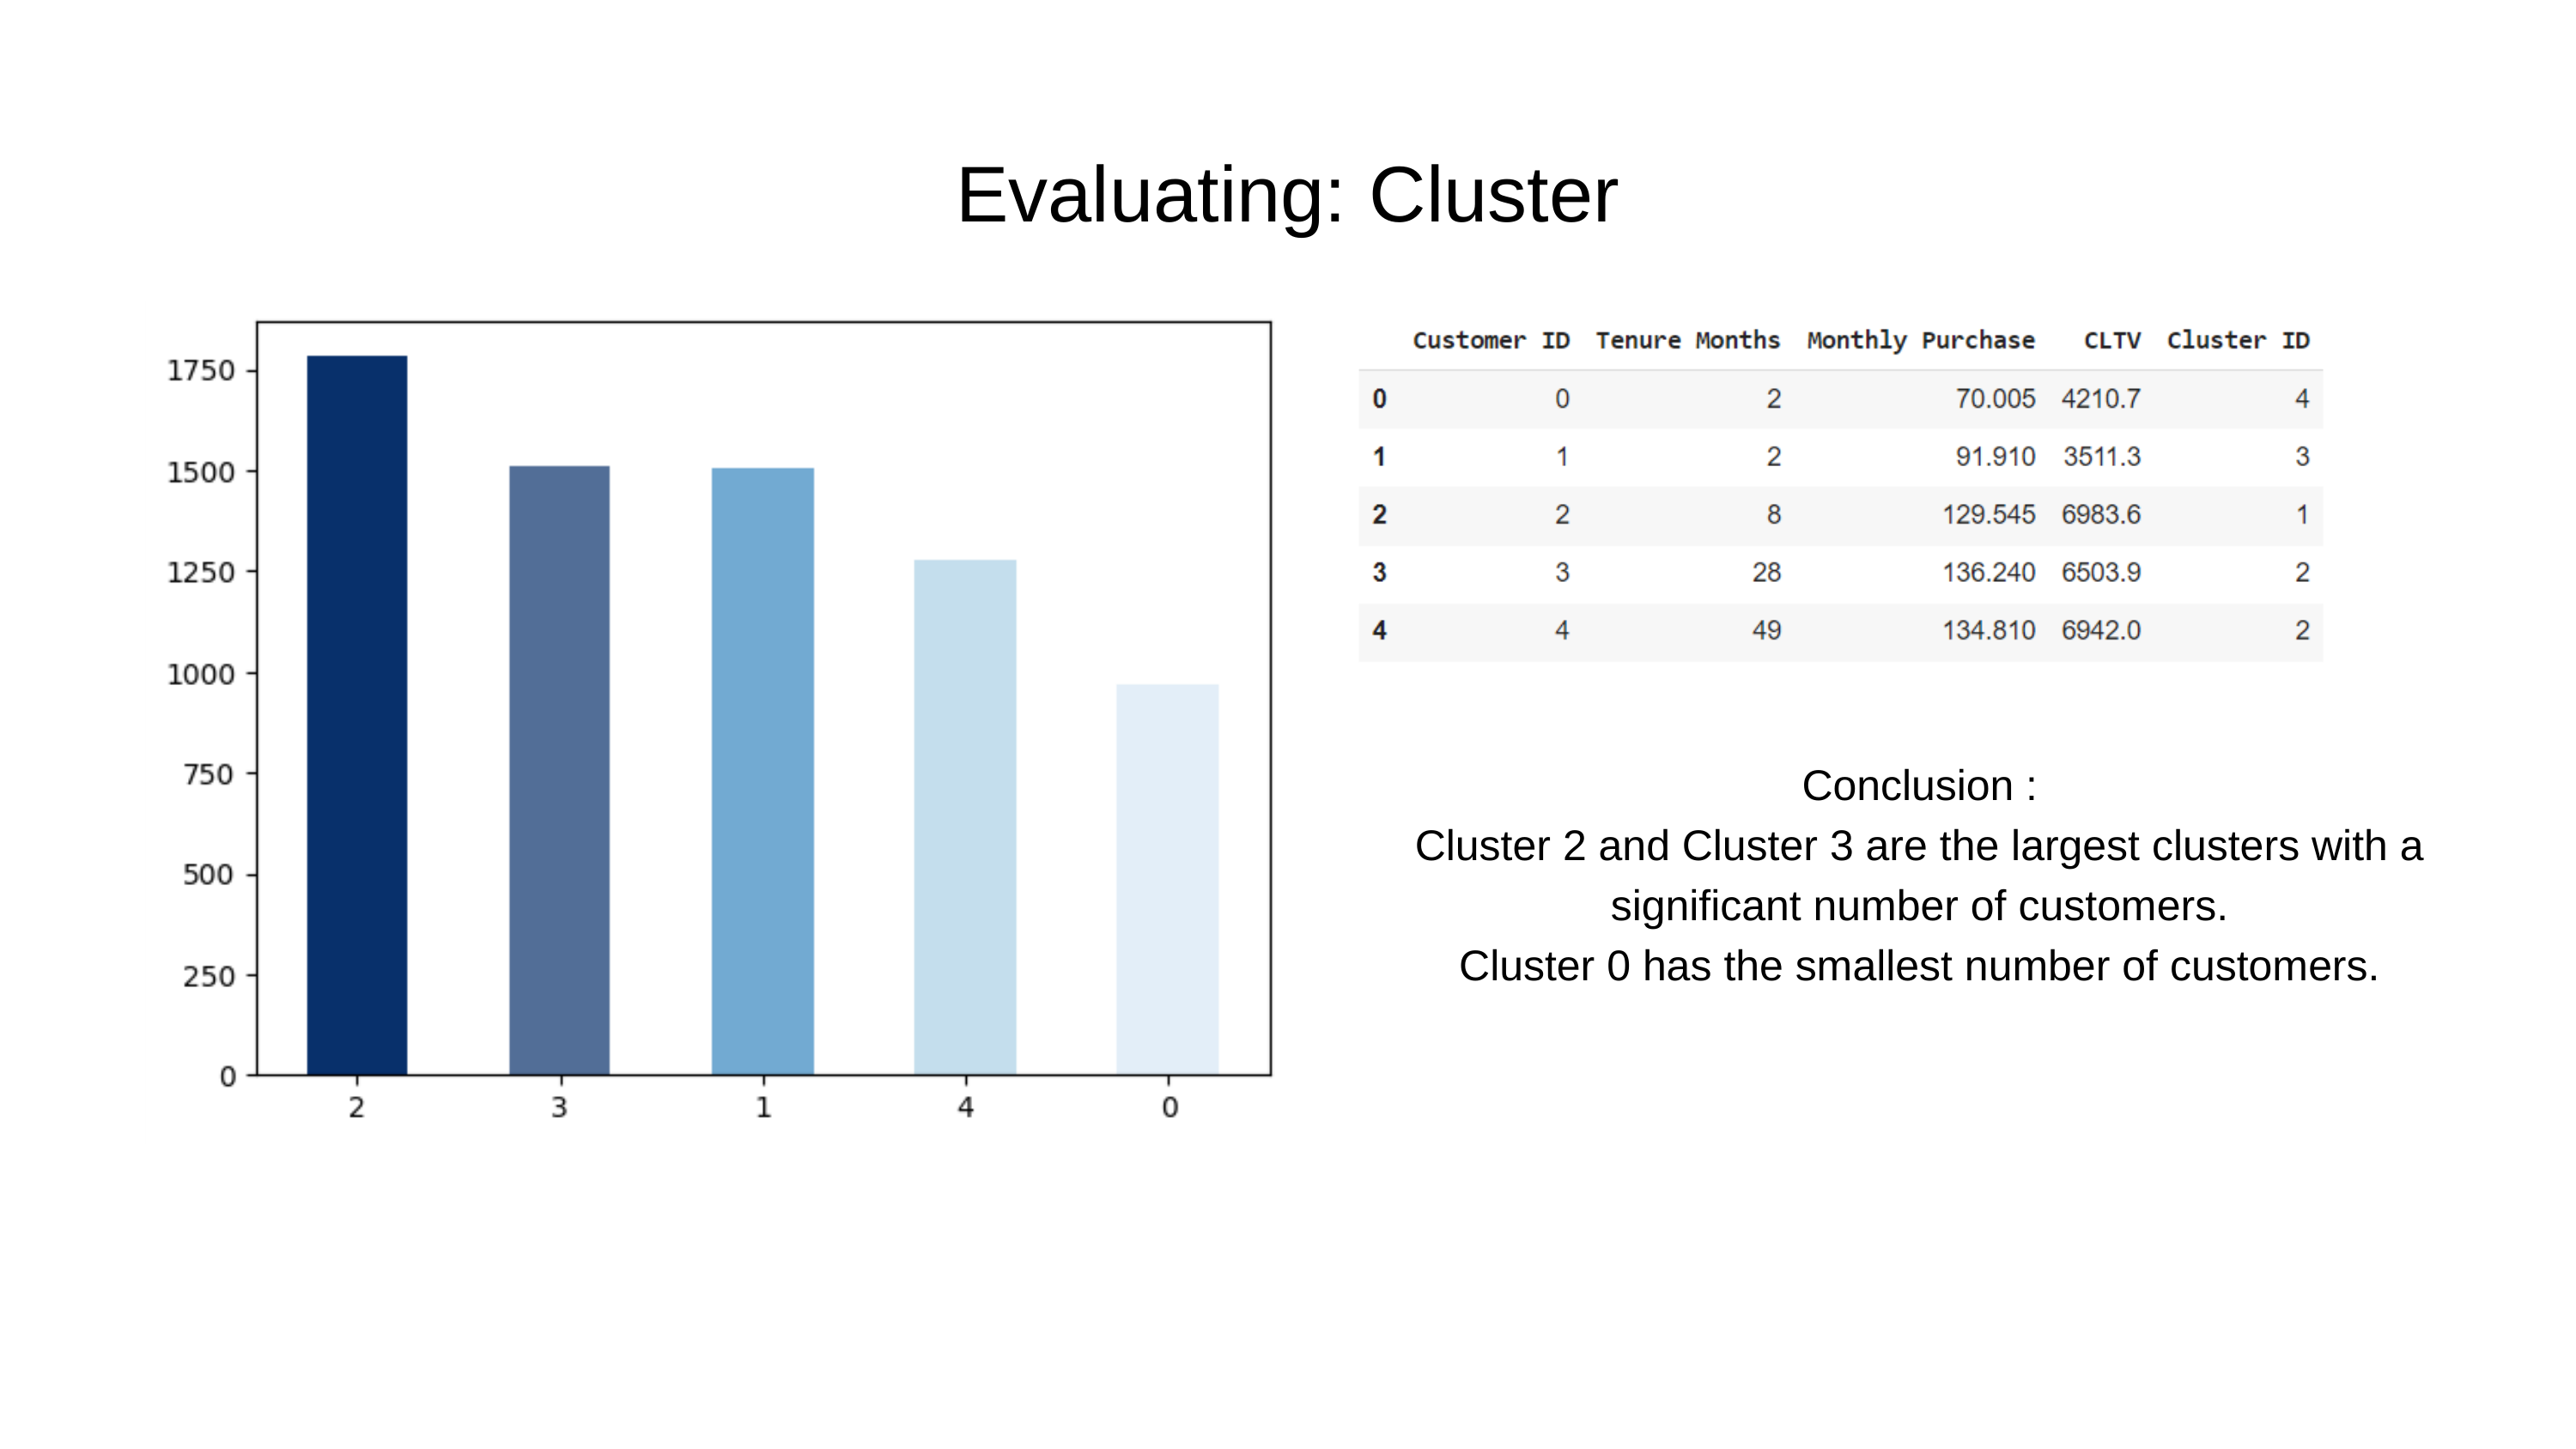

Evaluating: Cluster

Conclusion :
Cluster 2 and Cluster 3 are the largest clusters with a significant number of customers.
Cluster 0 has the smallest number of customers.